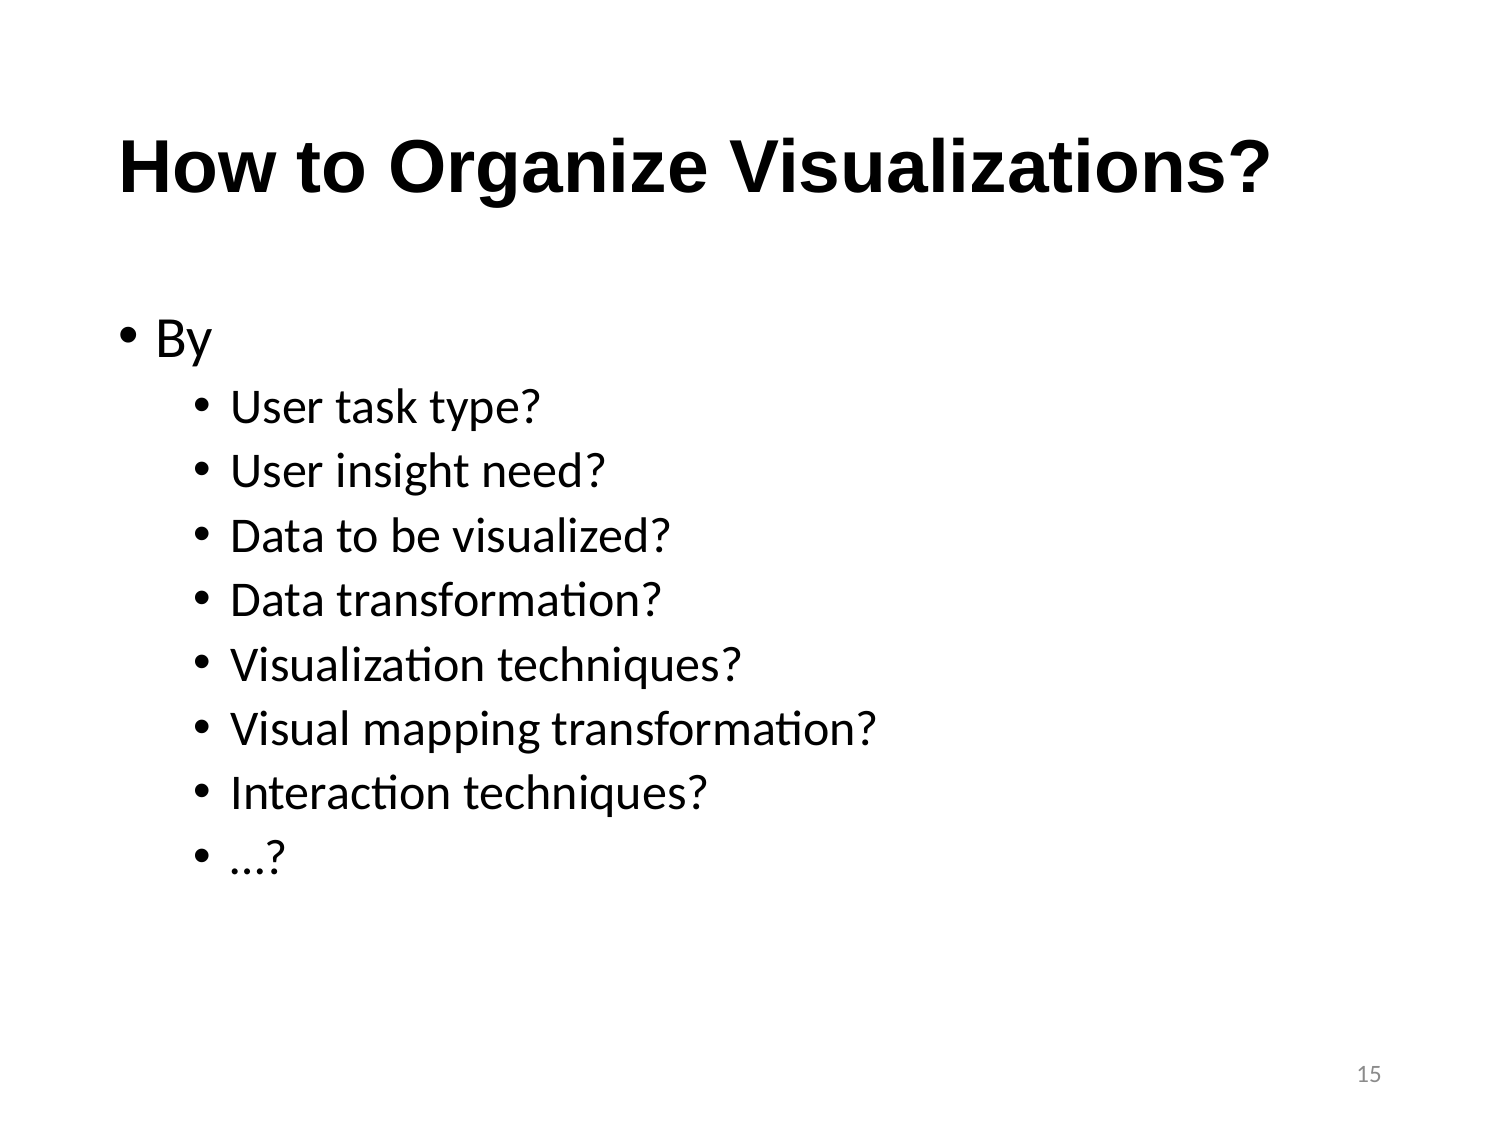

# How to Organize Visualizations?
By
User task type?
User insight need?
Data to be visualized?
Data transformation?
Visualization techniques?
Visual mapping transformation?
Interaction techniques?
…?
15